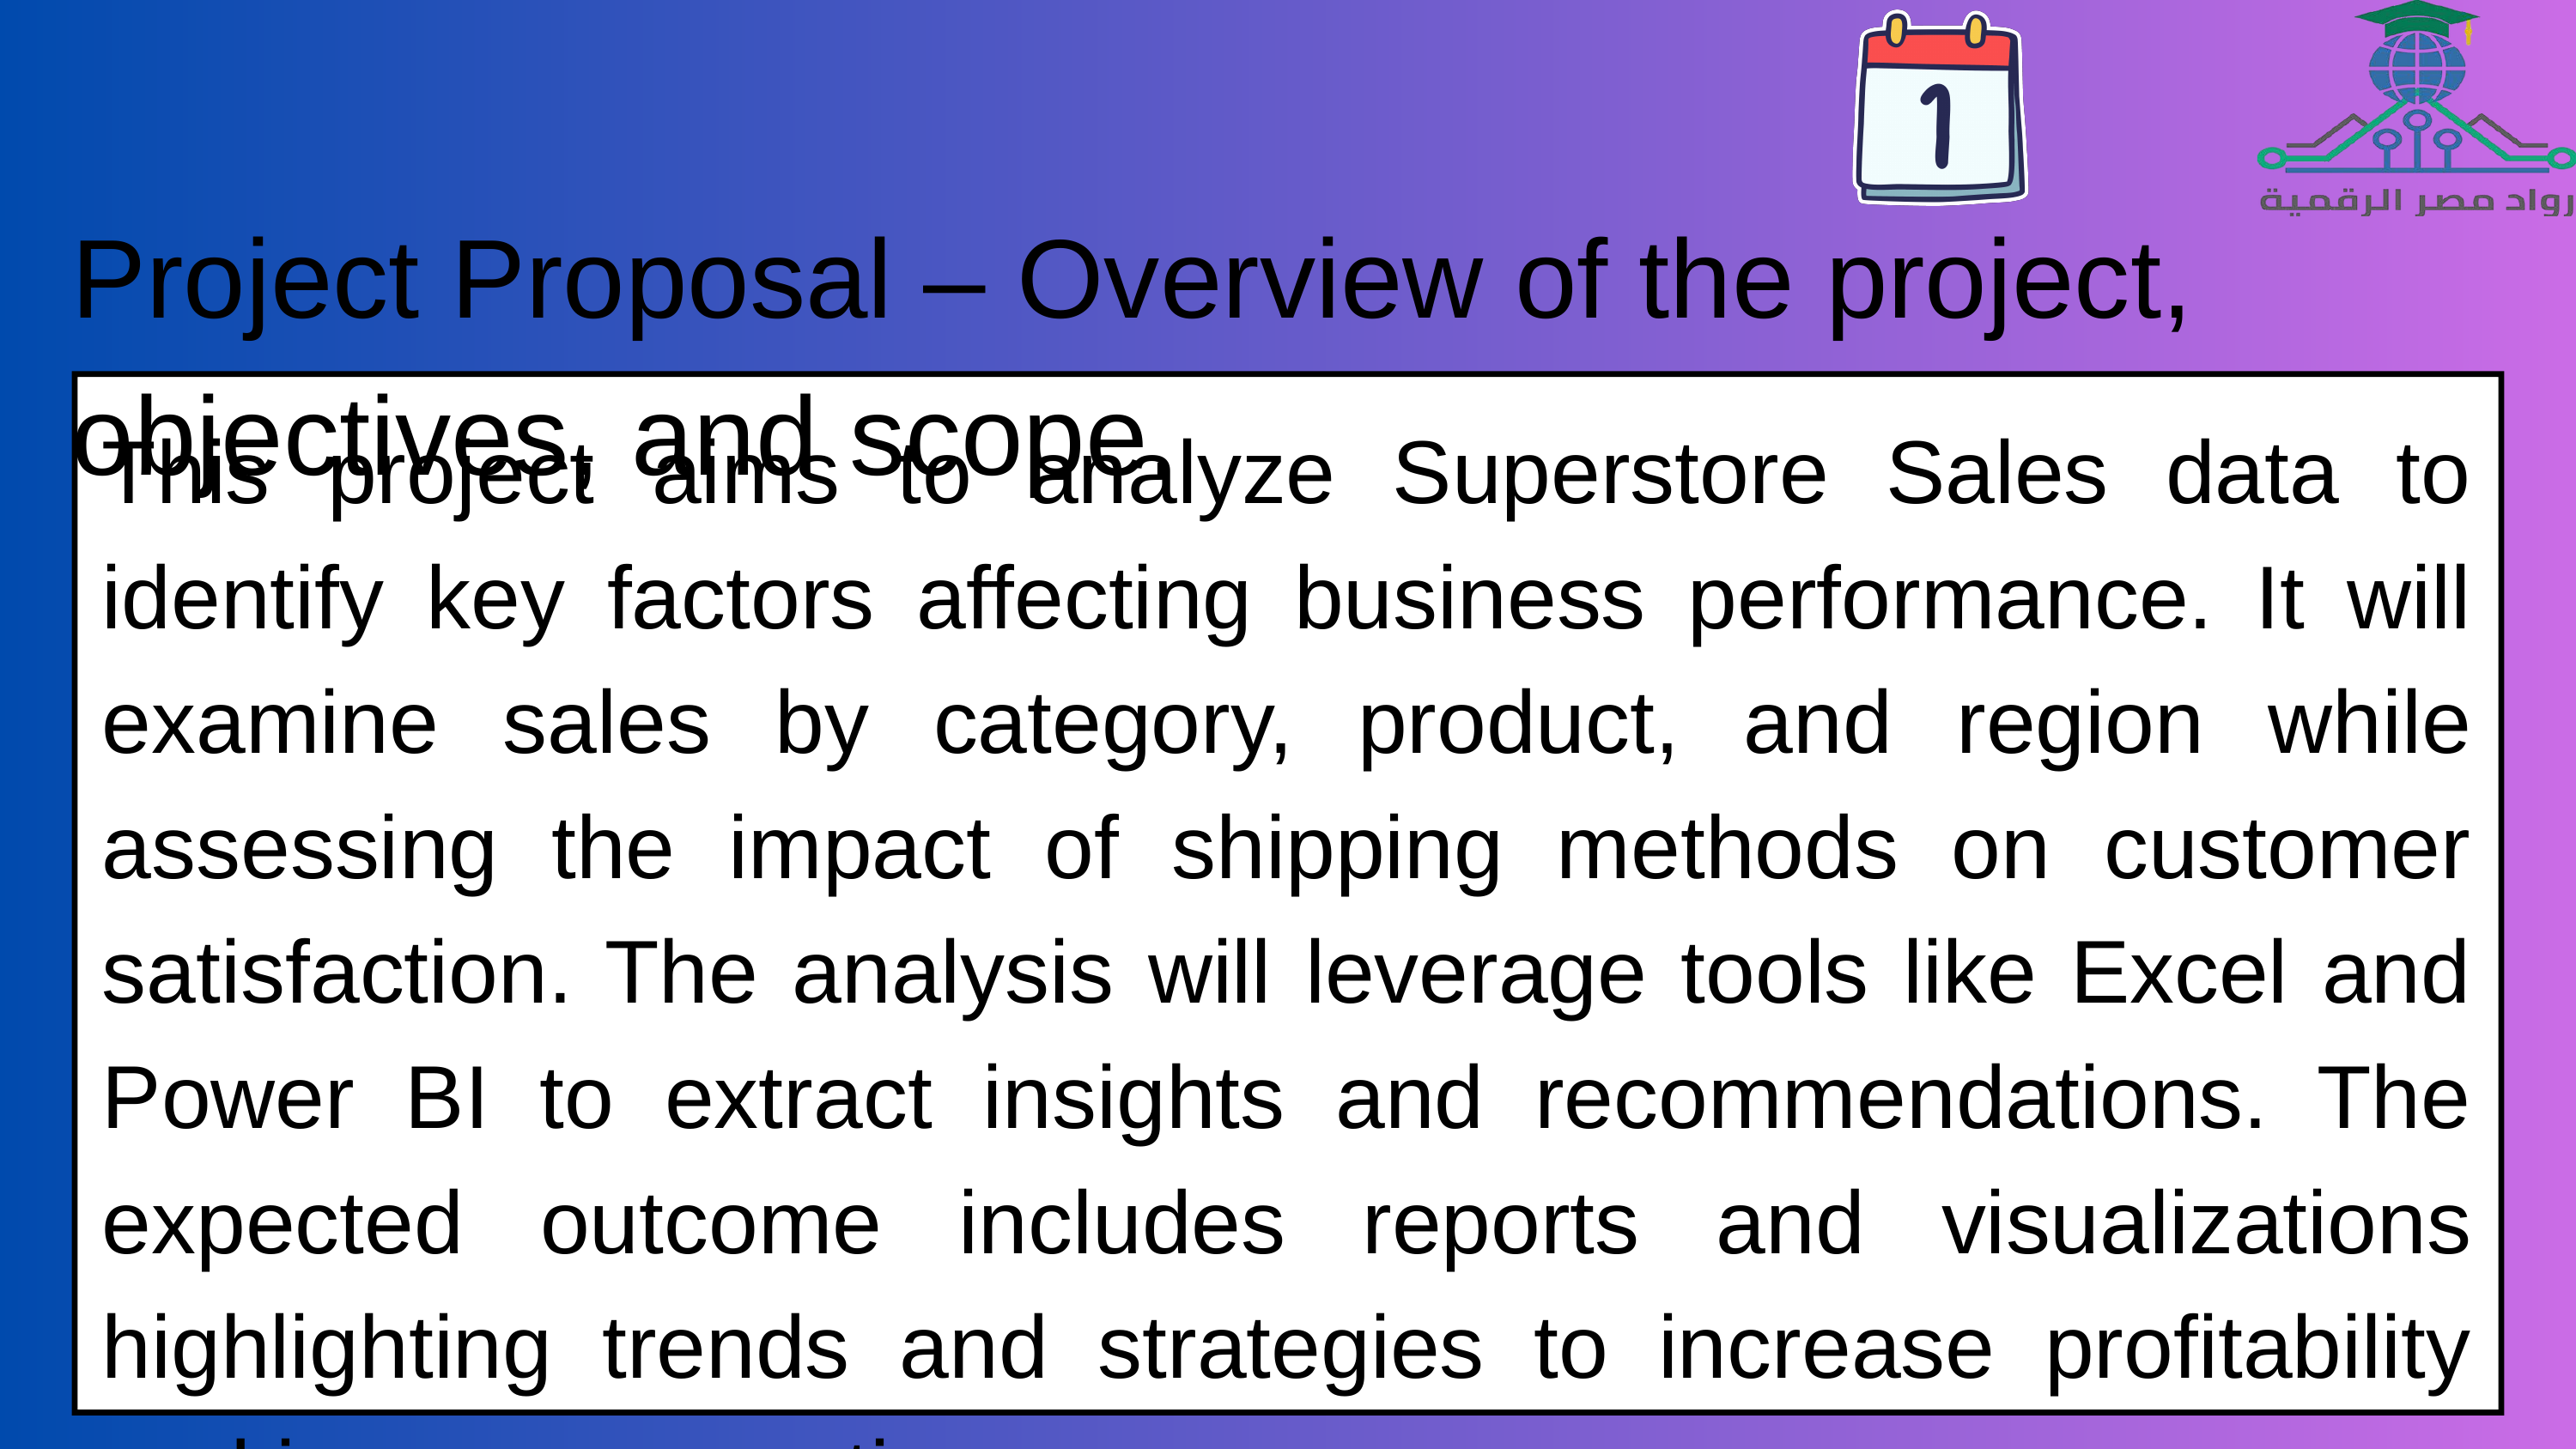

Project Proposal – Overview of the project, objectives, and scope.

This project aims to analyze Superstore Sales data to identify key factors affecting business performance. It will examine sales by category, product, and region while assessing the impact of shipping methods on customer satisfaction. The analysis will leverage tools like Excel and Power BI to extract insights and recommendations. The expected outcome includes reports and visualizations highlighting trends and strategies to increase profitability and improve operations.